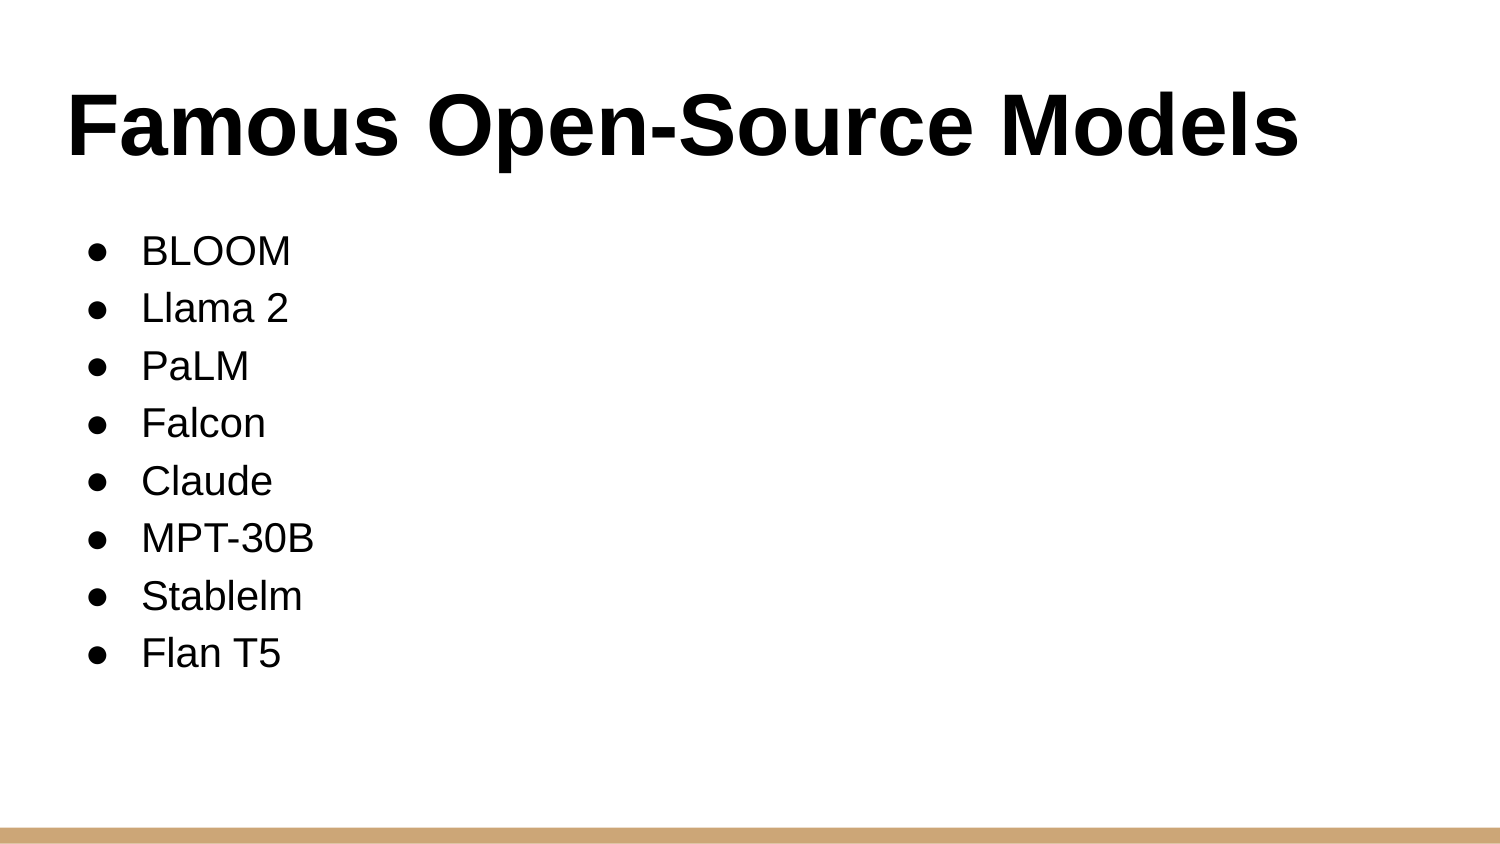

# Famous Open-Source Models
BLOOM
Llama 2
PaLM
Falcon
Claude
MPT-30B
Stablelm
Flan T5